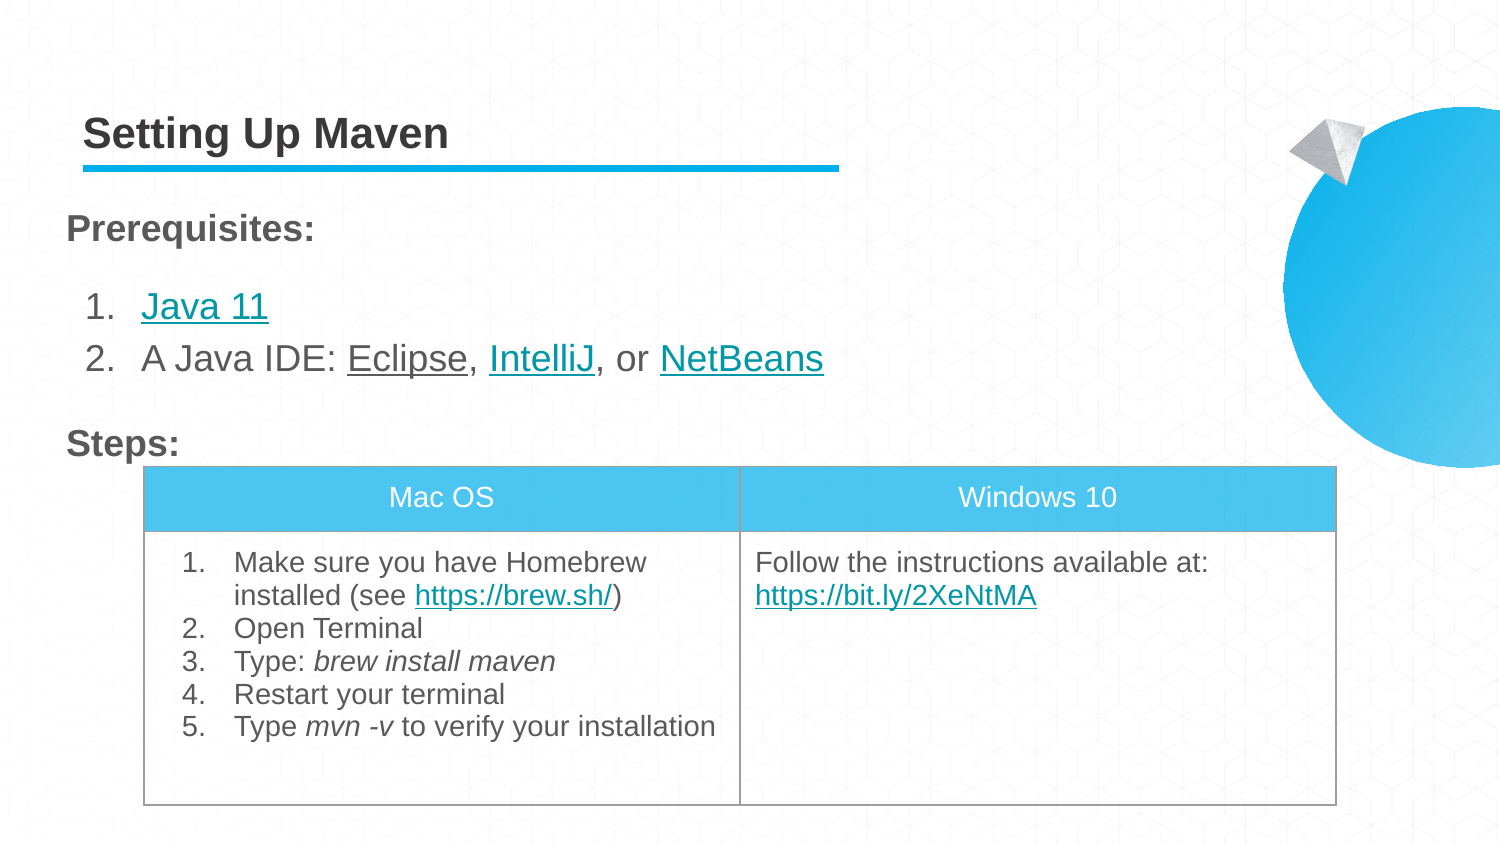

Setting Up Maven
Prerequisites:
Java 11
A Java IDE: Eclipse, IntelliJ, or NetBeans
Steps:

| Mac OS | Windows 10 |
| --- | --- |
| Make sure you have Homebrew installed (see https://brew.sh/) Open Terminal Type: brew install maven Restart your terminal Type mvn -v to verify your installation | Follow the instructions available at: https://bit.ly/2XeNtMA |